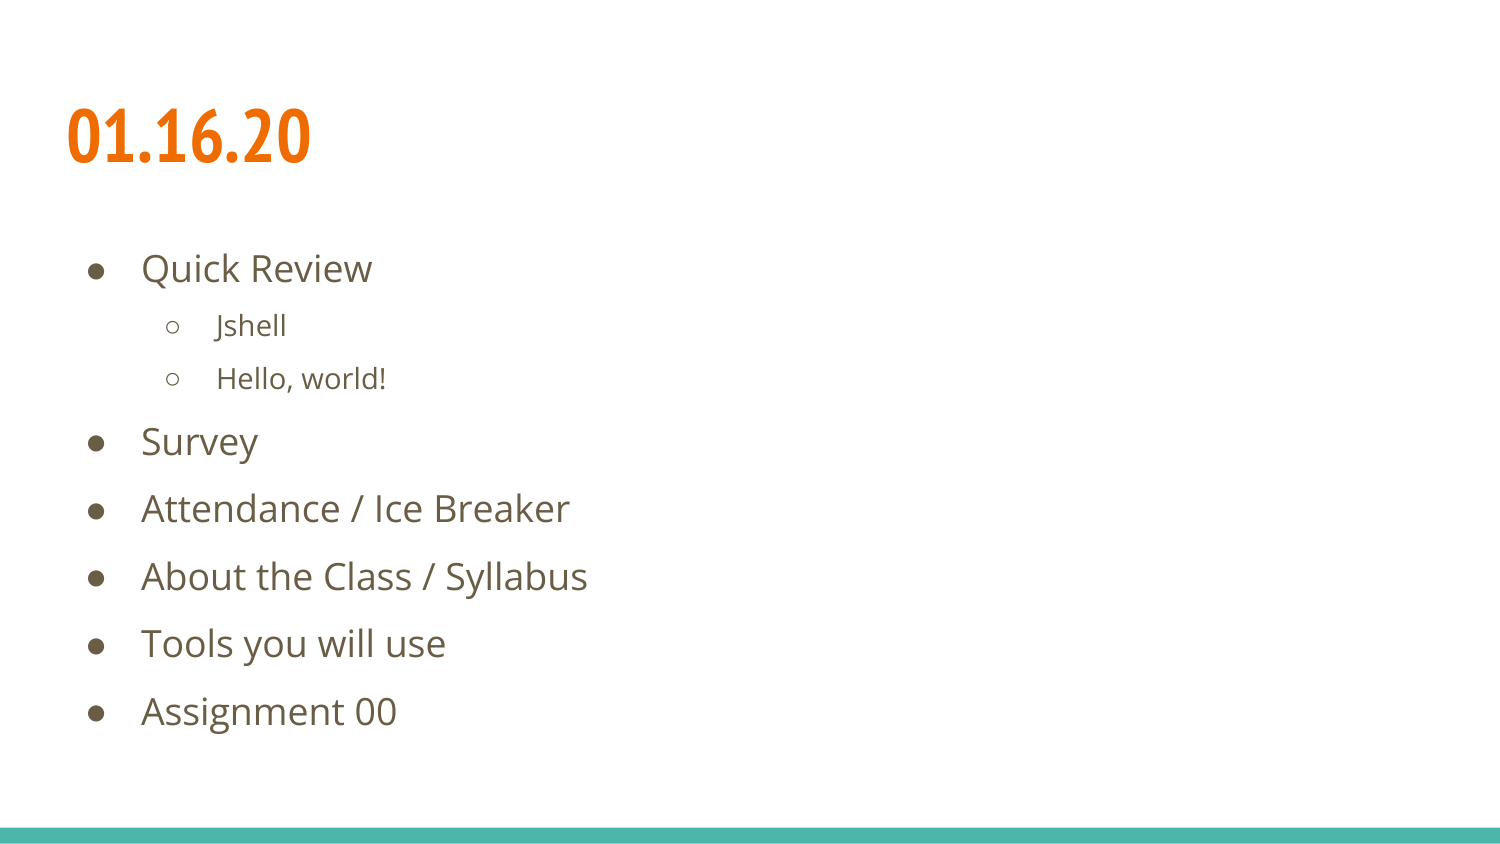

# 01.16.20
Quick Review
Jshell
Hello, world!
Survey
Attendance / Ice Breaker
About the Class / Syllabus
Tools you will use
Assignment 00